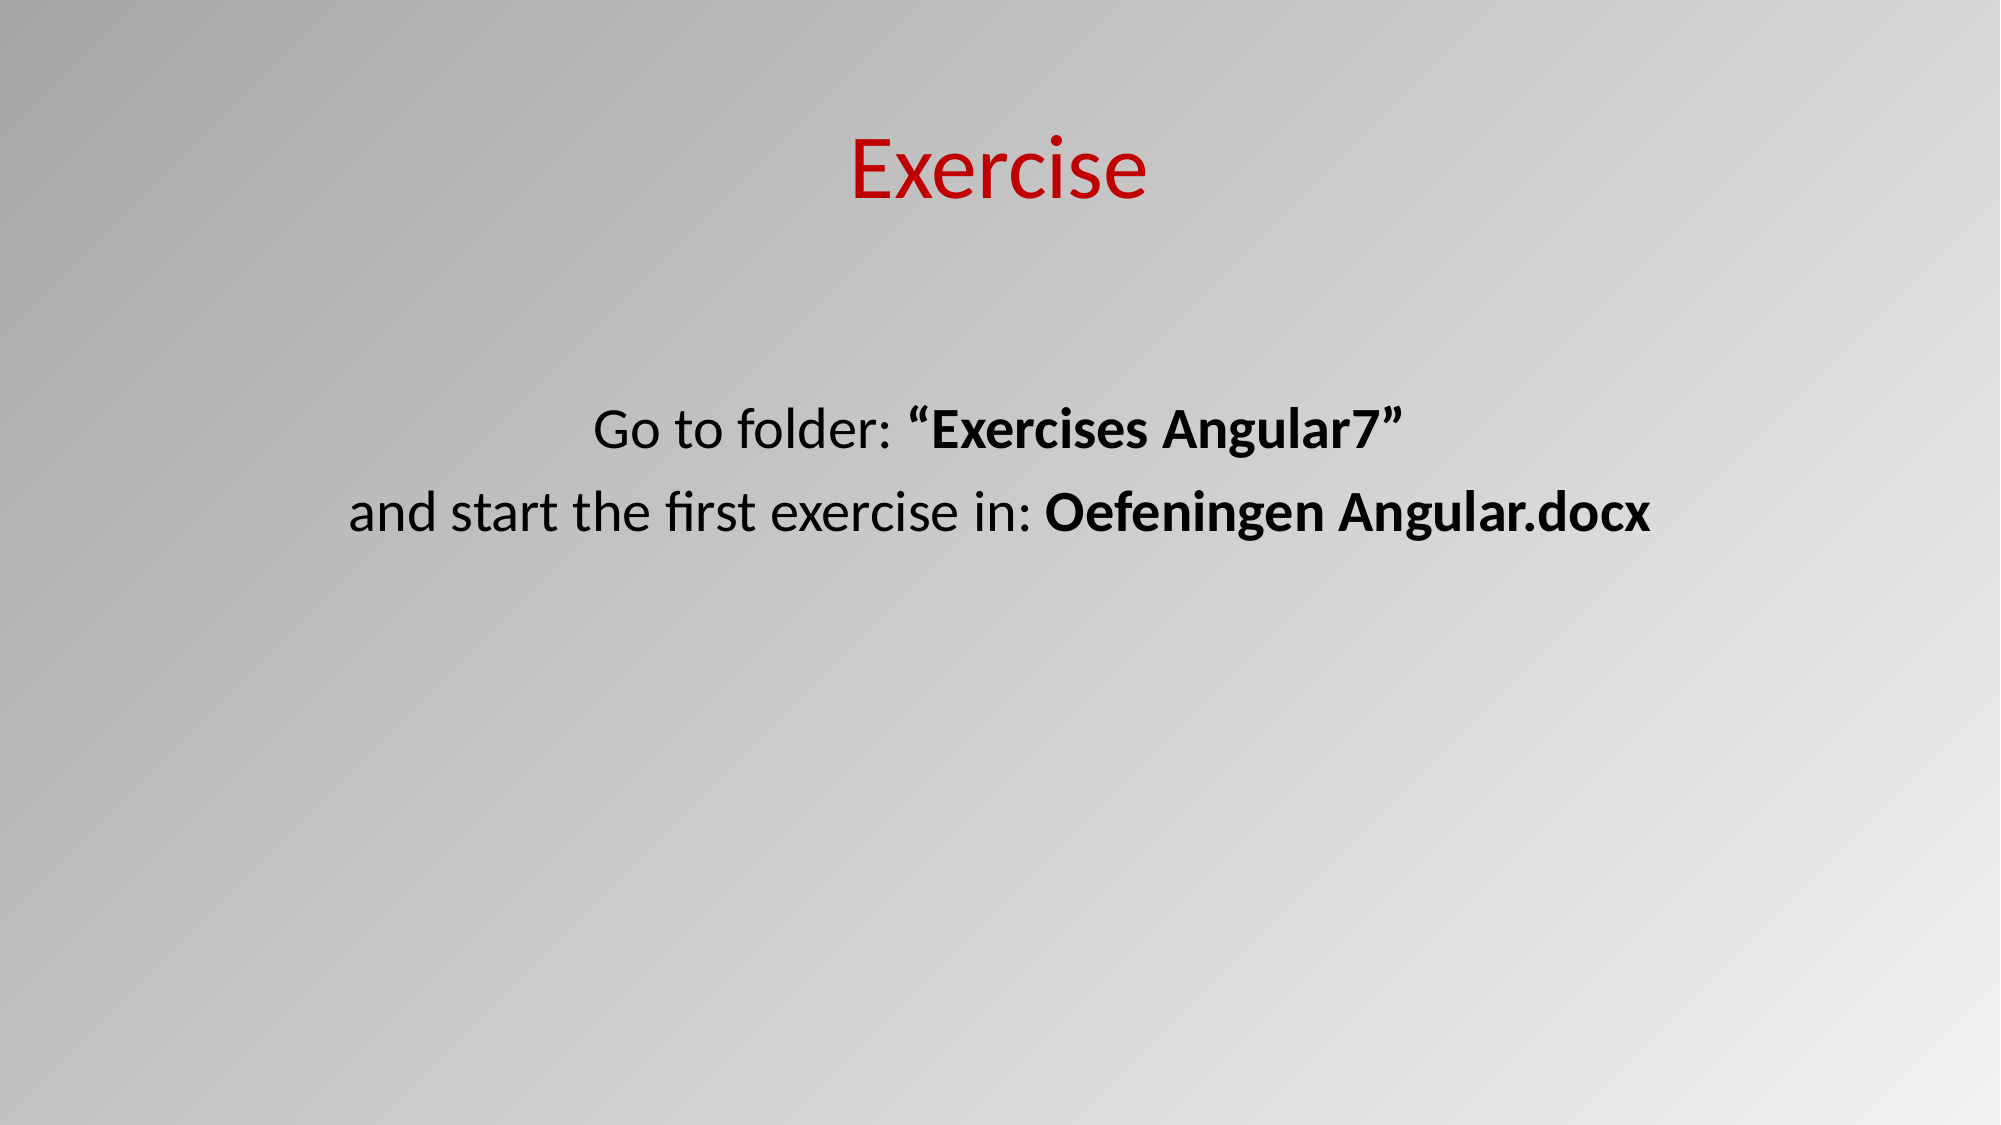

# Exercise

Go to folder: “Exercises Angular7”
and start the first exercise in: Oefeningen Angular.docx